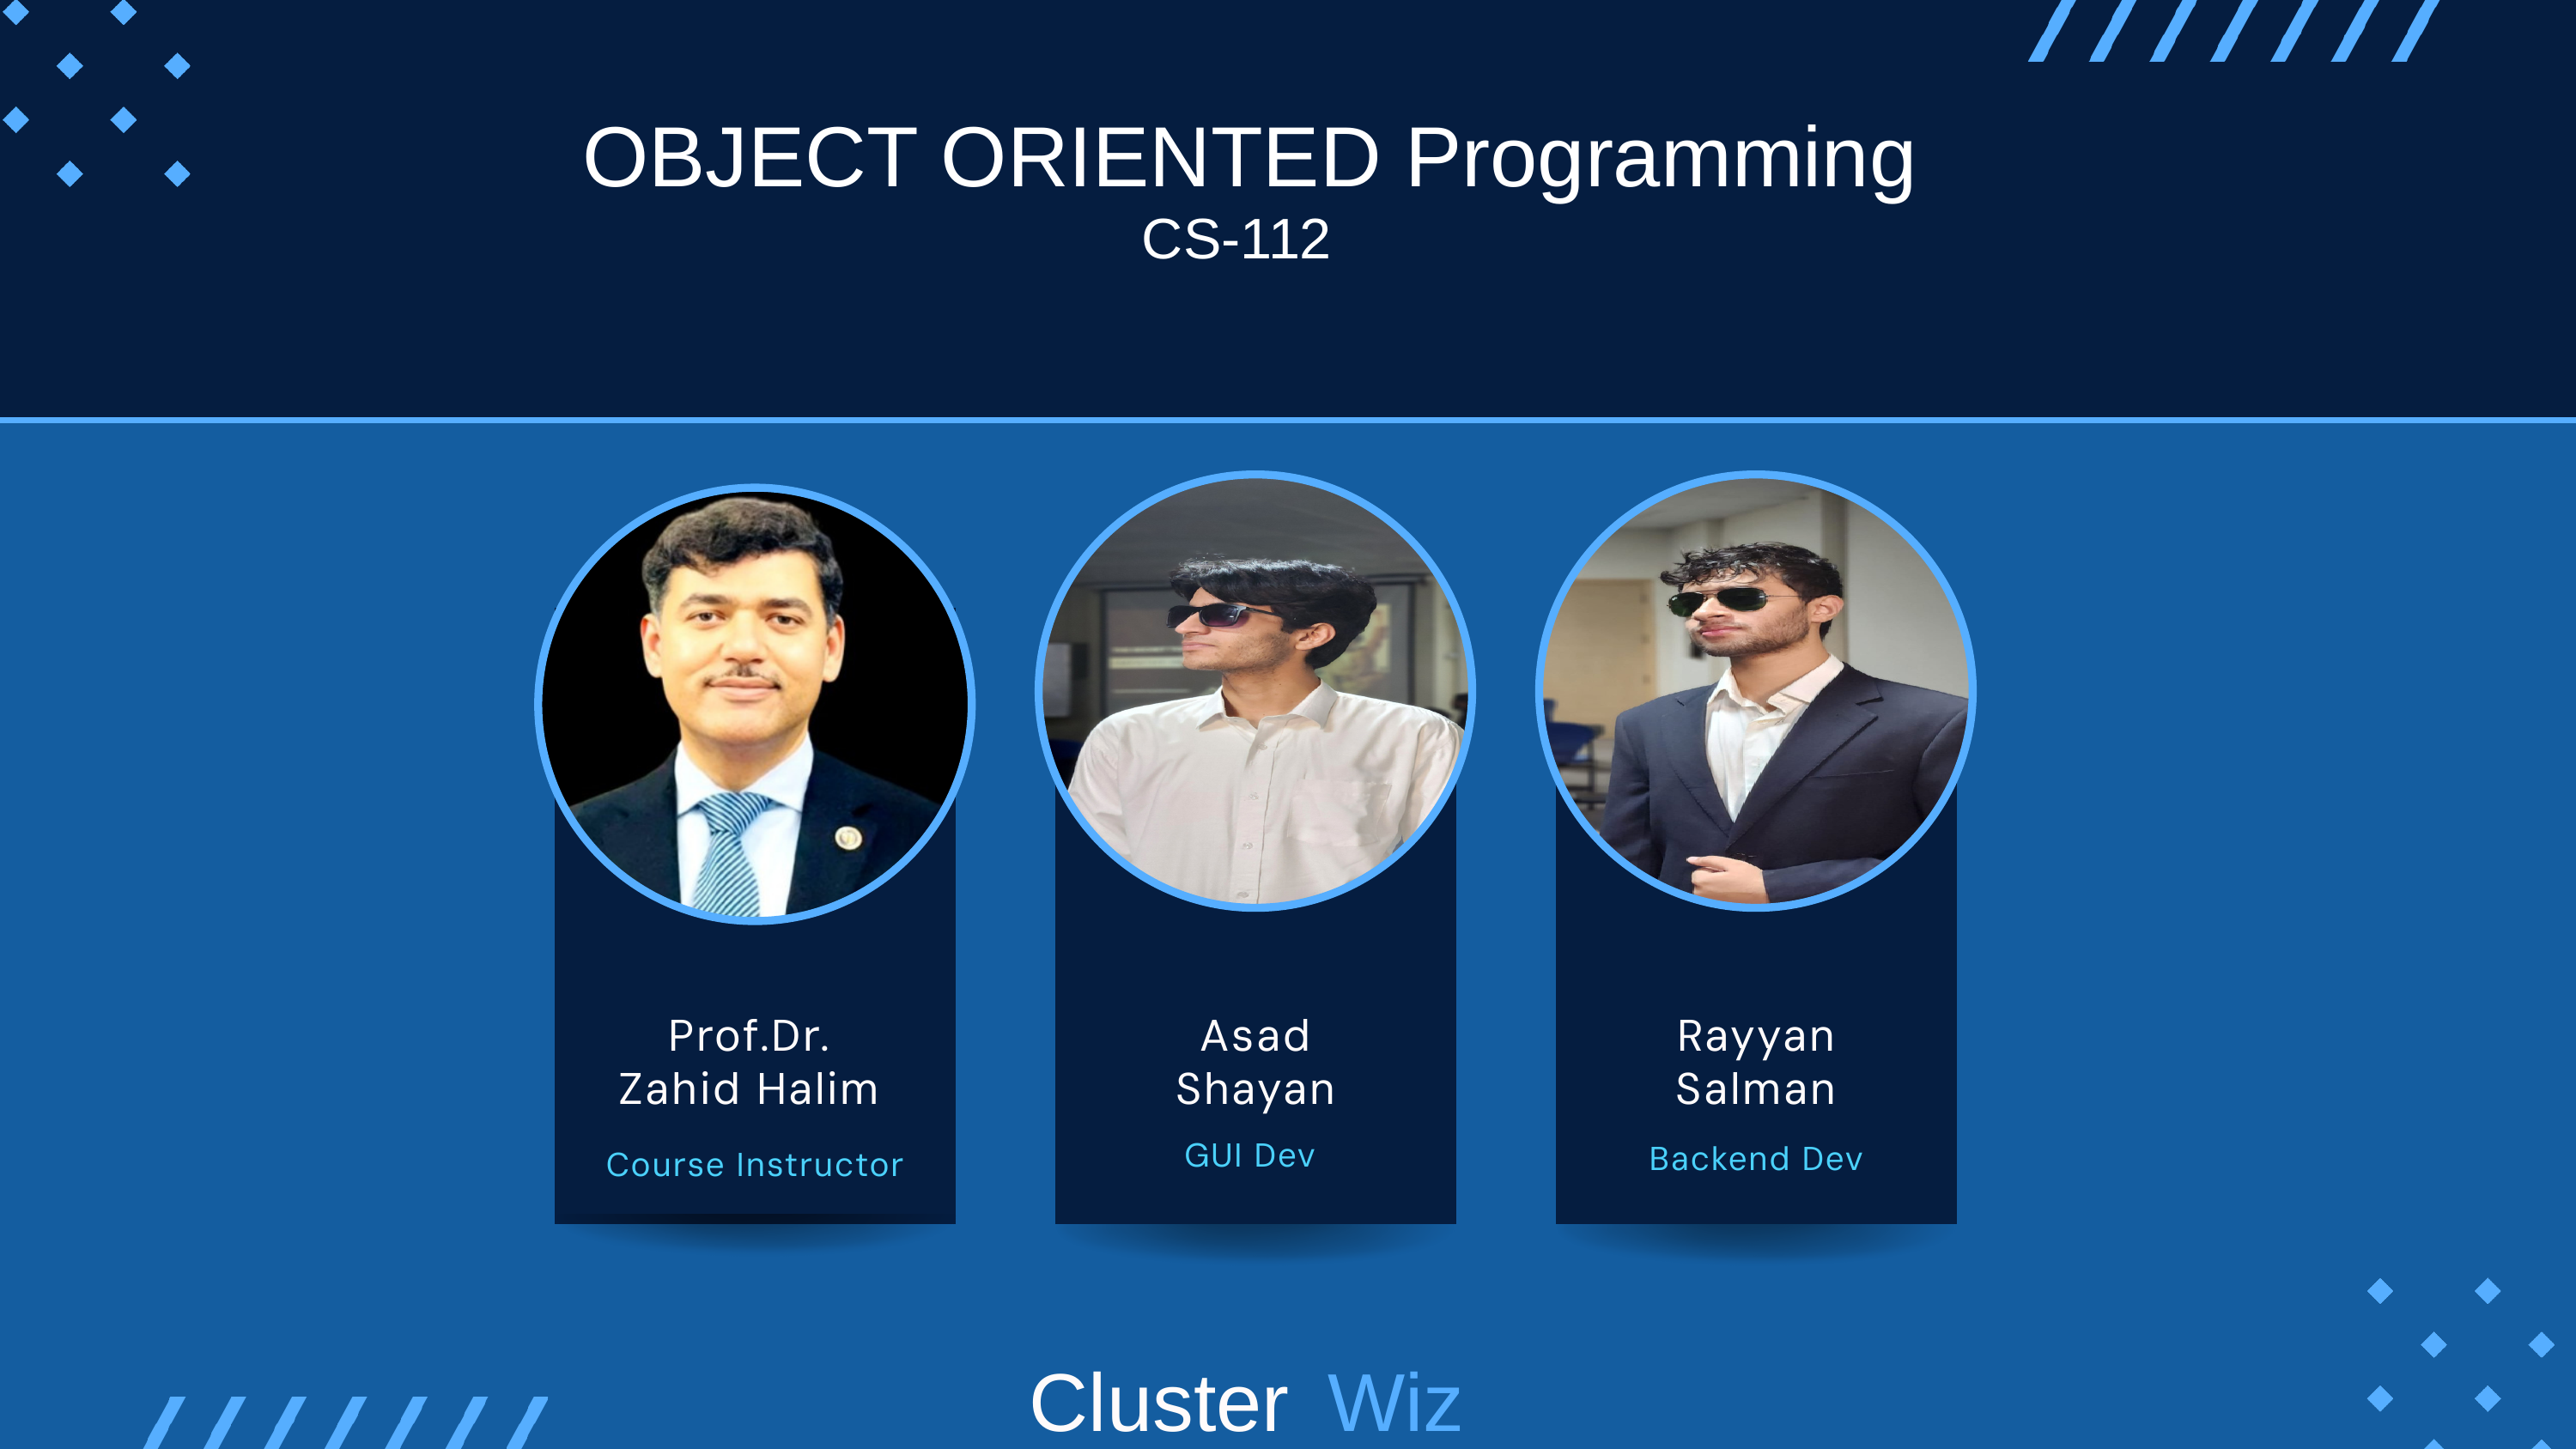

OBJECT ORIENTED Programming
CS-112

Prof.Dr.
Zahid Halim
Asad
Shayan
Rayyan
Salman
GUI Dev
Backend Dev

Course Instructor

Cluster
Wiz